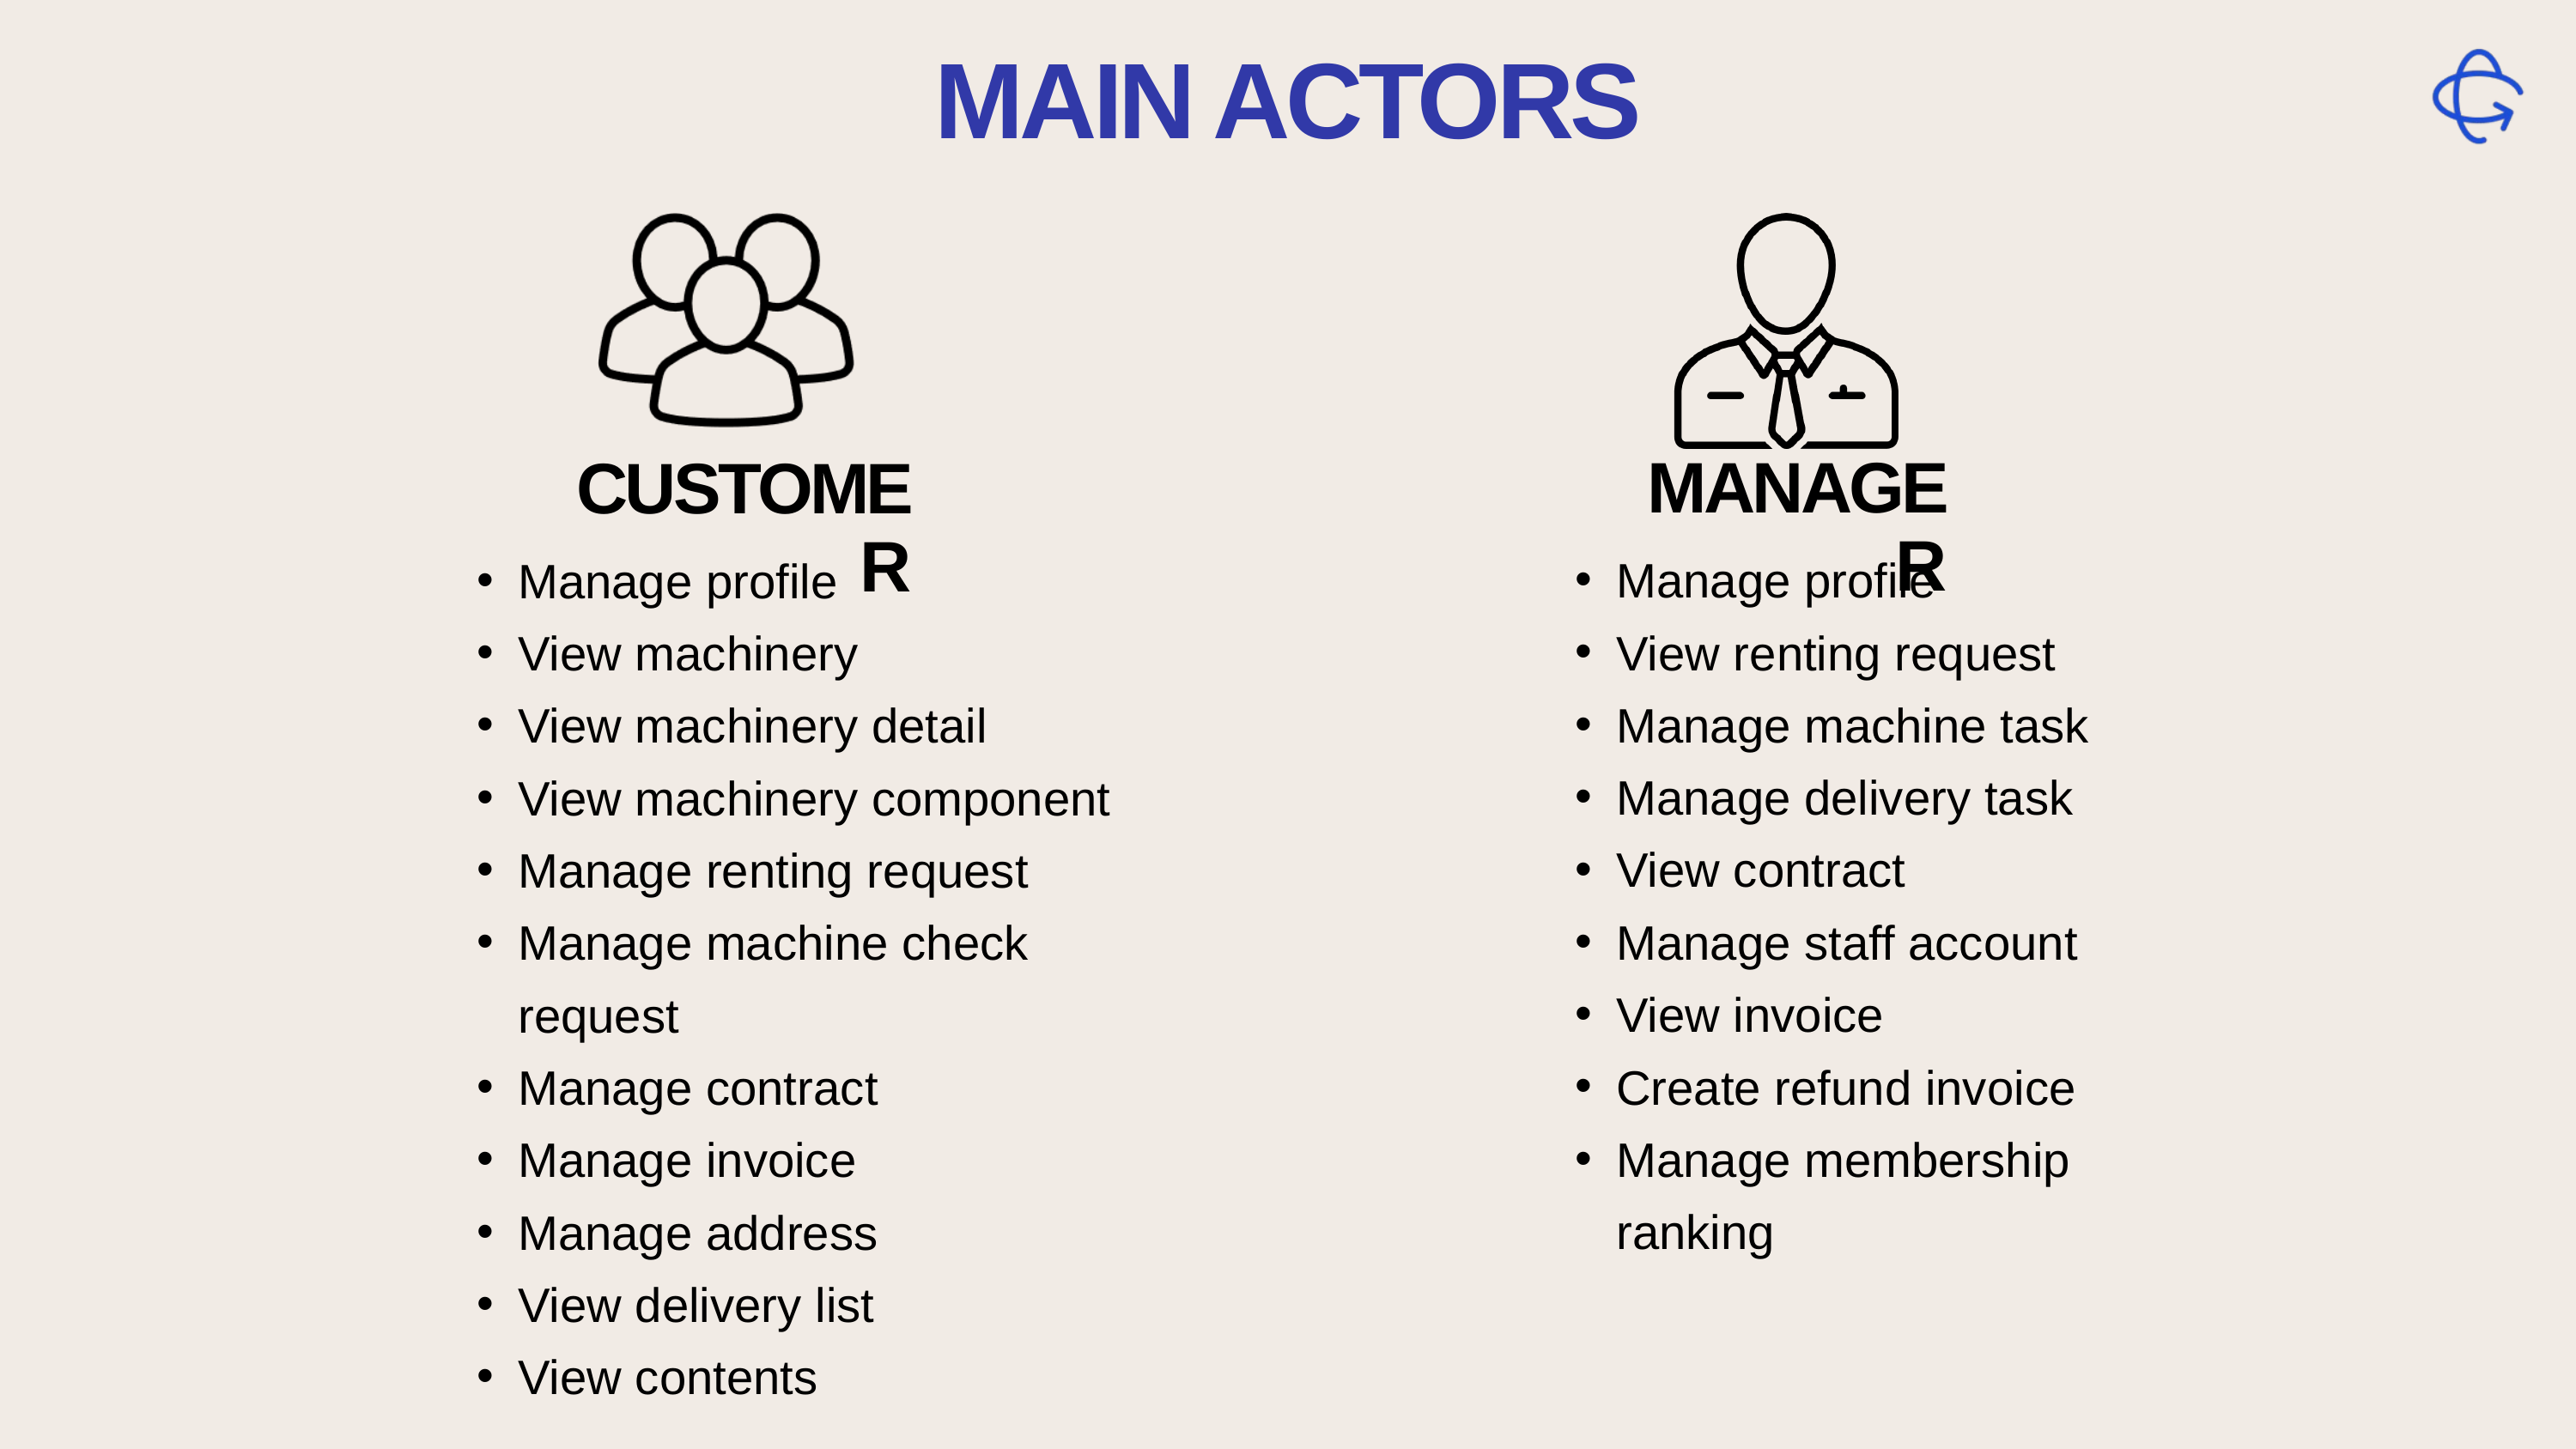

MAIN ACTORS

MANAGER
CUSTOMER
Manage profile
View renting request
Manage machine task
Manage delivery task
View contract
Manage staff account
View invoice
Create refund invoice
Manage membership ranking
Manage profile
View machinery
View machinery detail
View machinery component
Manage renting request
Manage machine check request
Manage contract
Manage invoice
Manage address
View delivery list
View contents